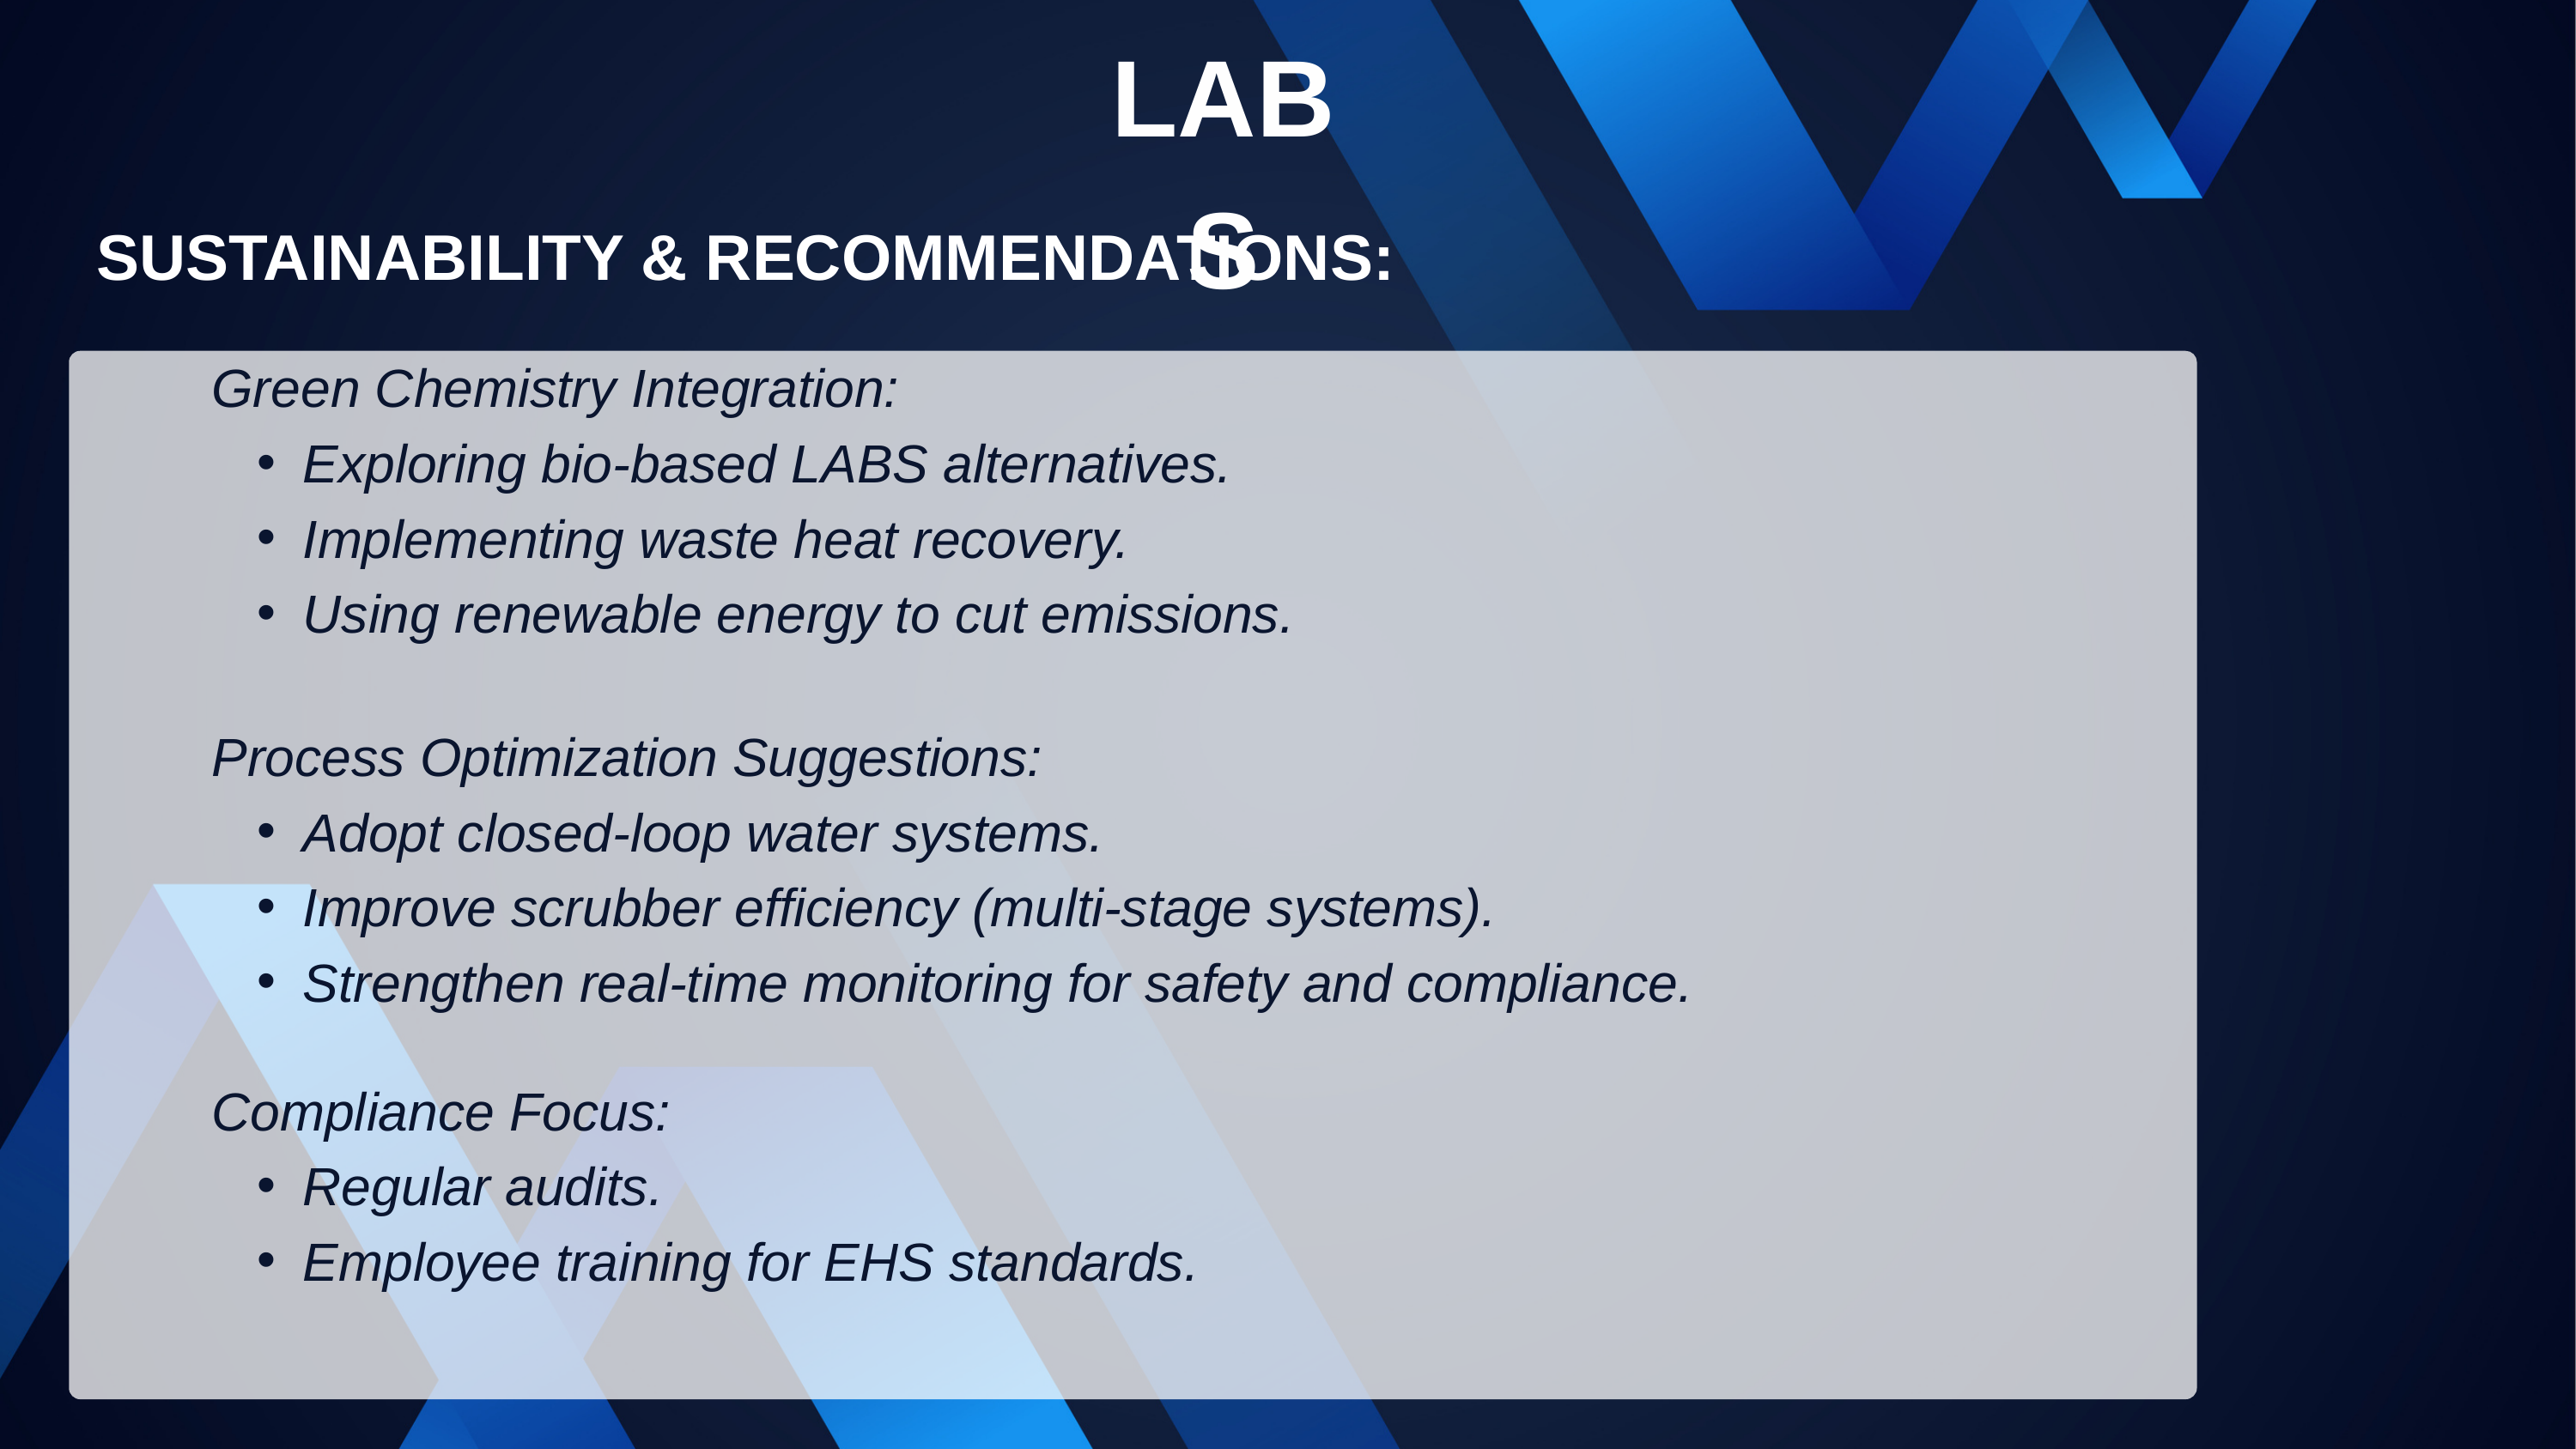

LABS
SUSTAINABILITY & RECOMMENDATIONS:
Green Chemistry Integration:
Exploring bio-based LABS alternatives.
Implementing waste heat recovery.
Using renewable energy to cut emissions.

Process Optimization Suggestions:
Adopt closed-loop water systems.
Improve scrubber efficiency (multi-stage systems).
Strengthen real-time monitoring for safety and compliance.

Compliance Focus:
Regular audits.
Employee training for EHS standards.